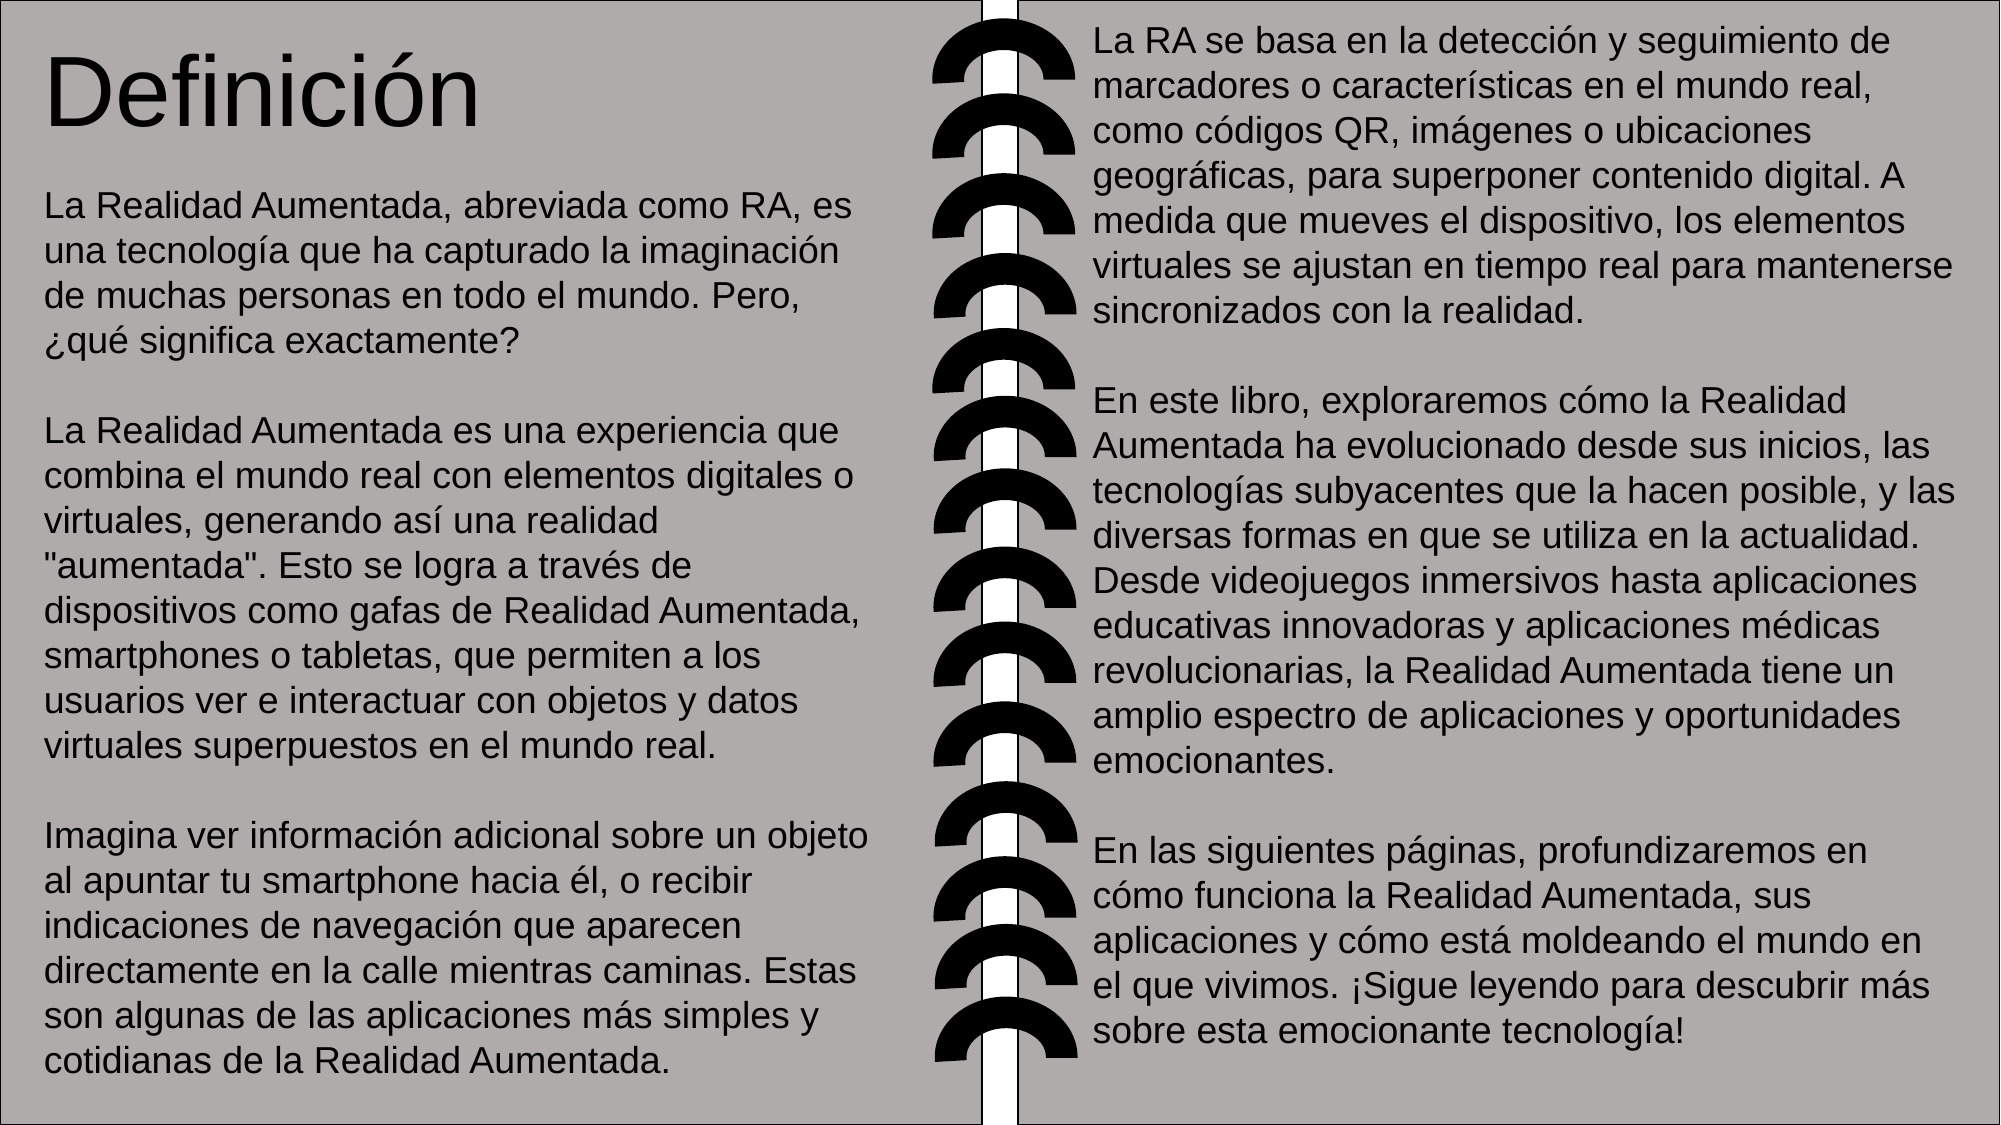

La RA se basa en la detección y seguimiento de marcadores o características en el mundo real, como códigos QR, imágenes o ubicaciones geográficas, para superponer contenido digital. A medida que mueves el dispositivo, los elementos virtuales se ajustan en tiempo real para mantenerse sincronizados con la realidad.

En este libro, exploraremos cómo la Realidad Aumentada ha evolucionado desde sus inicios, las tecnologías subyacentes que la hacen posible, y las diversas formas en que se utiliza en la actualidad. Desde videojuegos inmersivos hasta aplicaciones educativas innovadoras y aplicaciones médicas revolucionarias, la Realidad Aumentada tiene un amplio espectro de aplicaciones y oportunidades emocionantes.

En las siguientes páginas, profundizaremos en cómo funciona la Realidad Aumentada, sus aplicaciones y cómo está moldeando el mundo en el que vivimos. ¡Sigue leyendo para descubrir más sobre esta emocionante tecnología!
Definición

La Realidad Aumentada, abreviada como RA, es una tecnología que ha capturado la imaginación de muchas personas en todo el mundo. Pero, ¿qué significa exactamente?

La Realidad Aumentada es una experiencia que combina el mundo real con elementos digitales o virtuales, generando así una realidad "aumentada". Esto se logra a través de dispositivos como gafas de Realidad Aumentada, smartphones o tabletas, que permiten a los usuarios ver e interactuar con objetos y datos virtuales superpuestos en el mundo real.

Imagina ver información adicional sobre un objeto al apuntar tu smartphone hacia él, o recibir indicaciones de navegación que aparecen directamente en la calle mientras caminas. Estas son algunas de las aplicaciones más simples y cotidianas de la Realidad Aumentada.